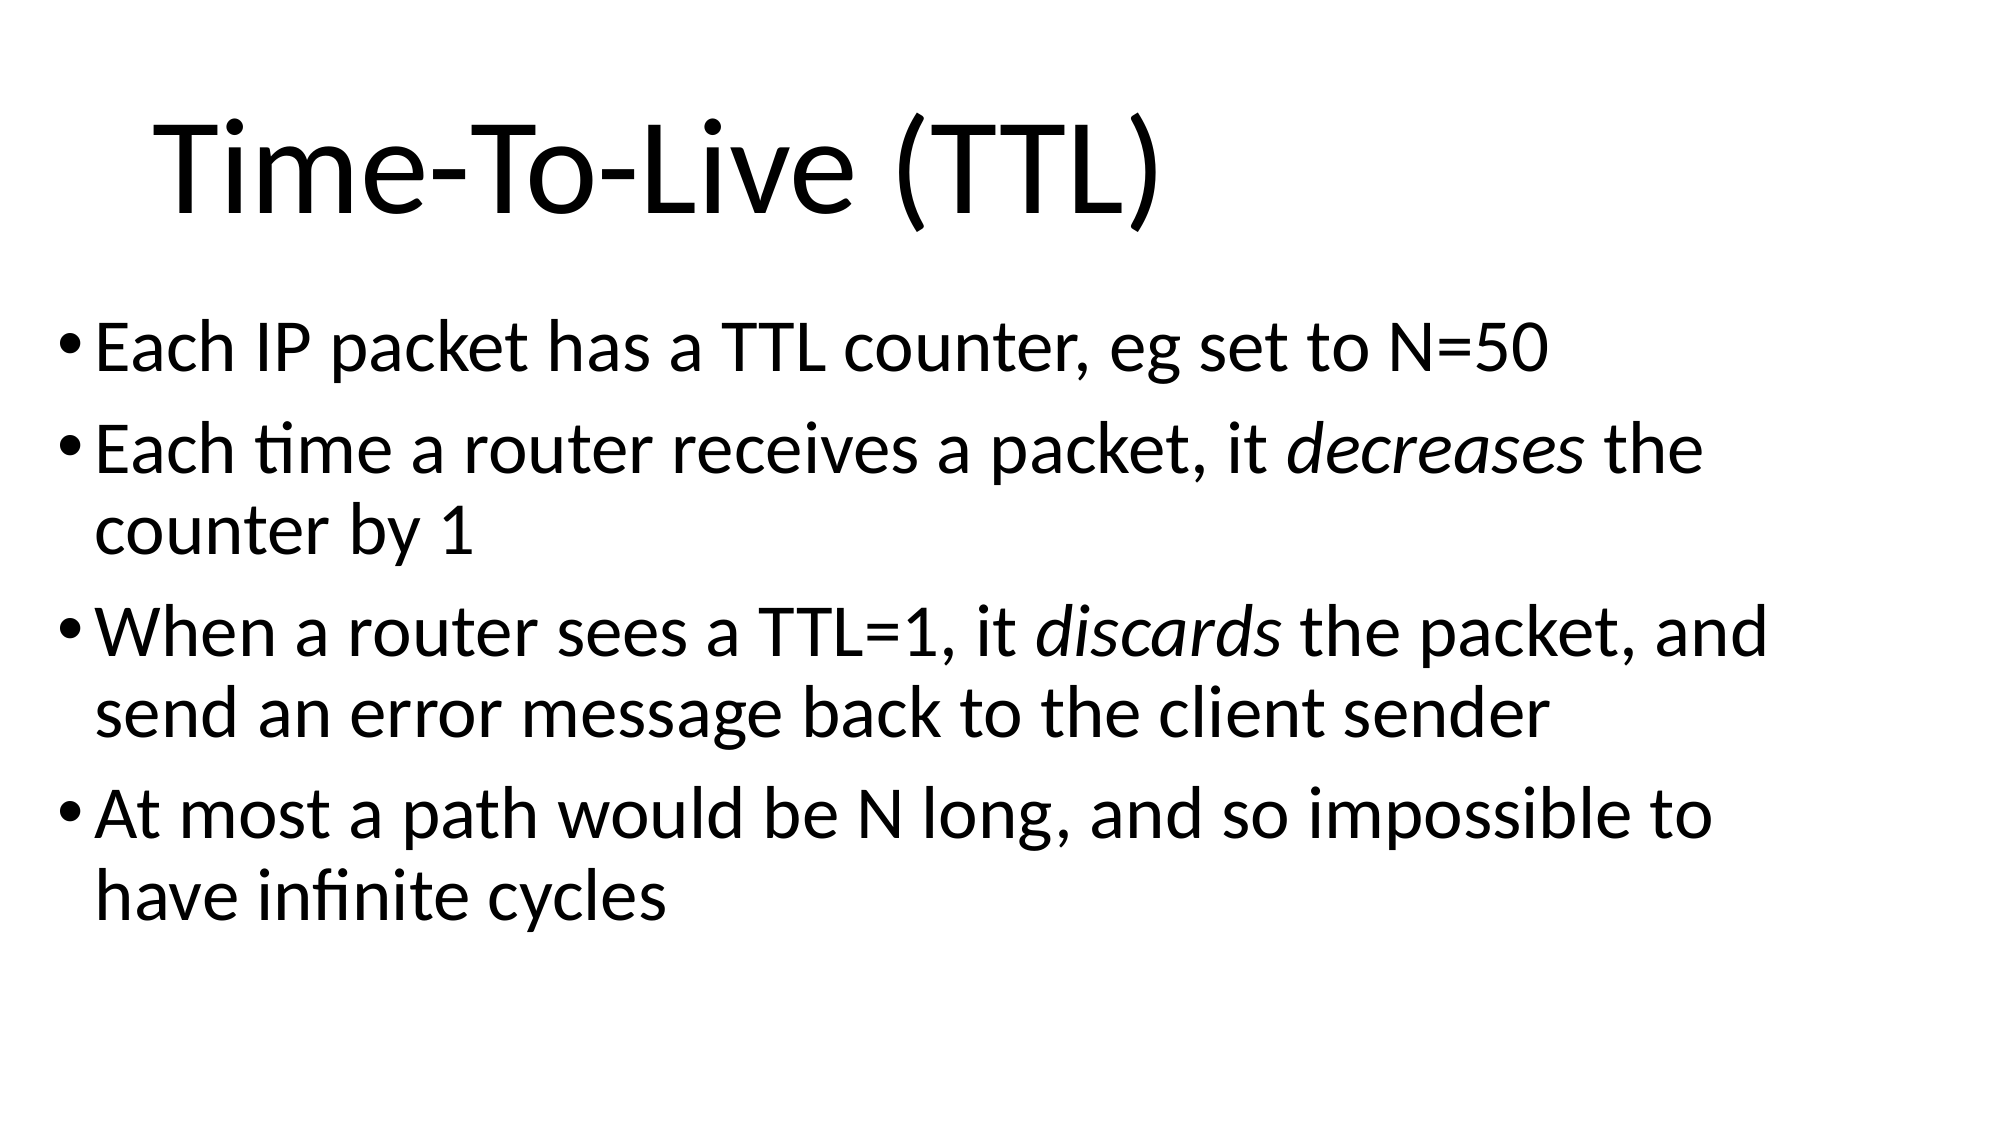

# Time-To-Live (TTL)
Each IP packet has a TTL counter, eg set to N=50
Each time a router receives a packet, it decreases the counter by 1
When a router sees a TTL=1, it discards the packet, and send an error message back to the client sender
At most a path would be N long, and so impossible to have infinite cycles